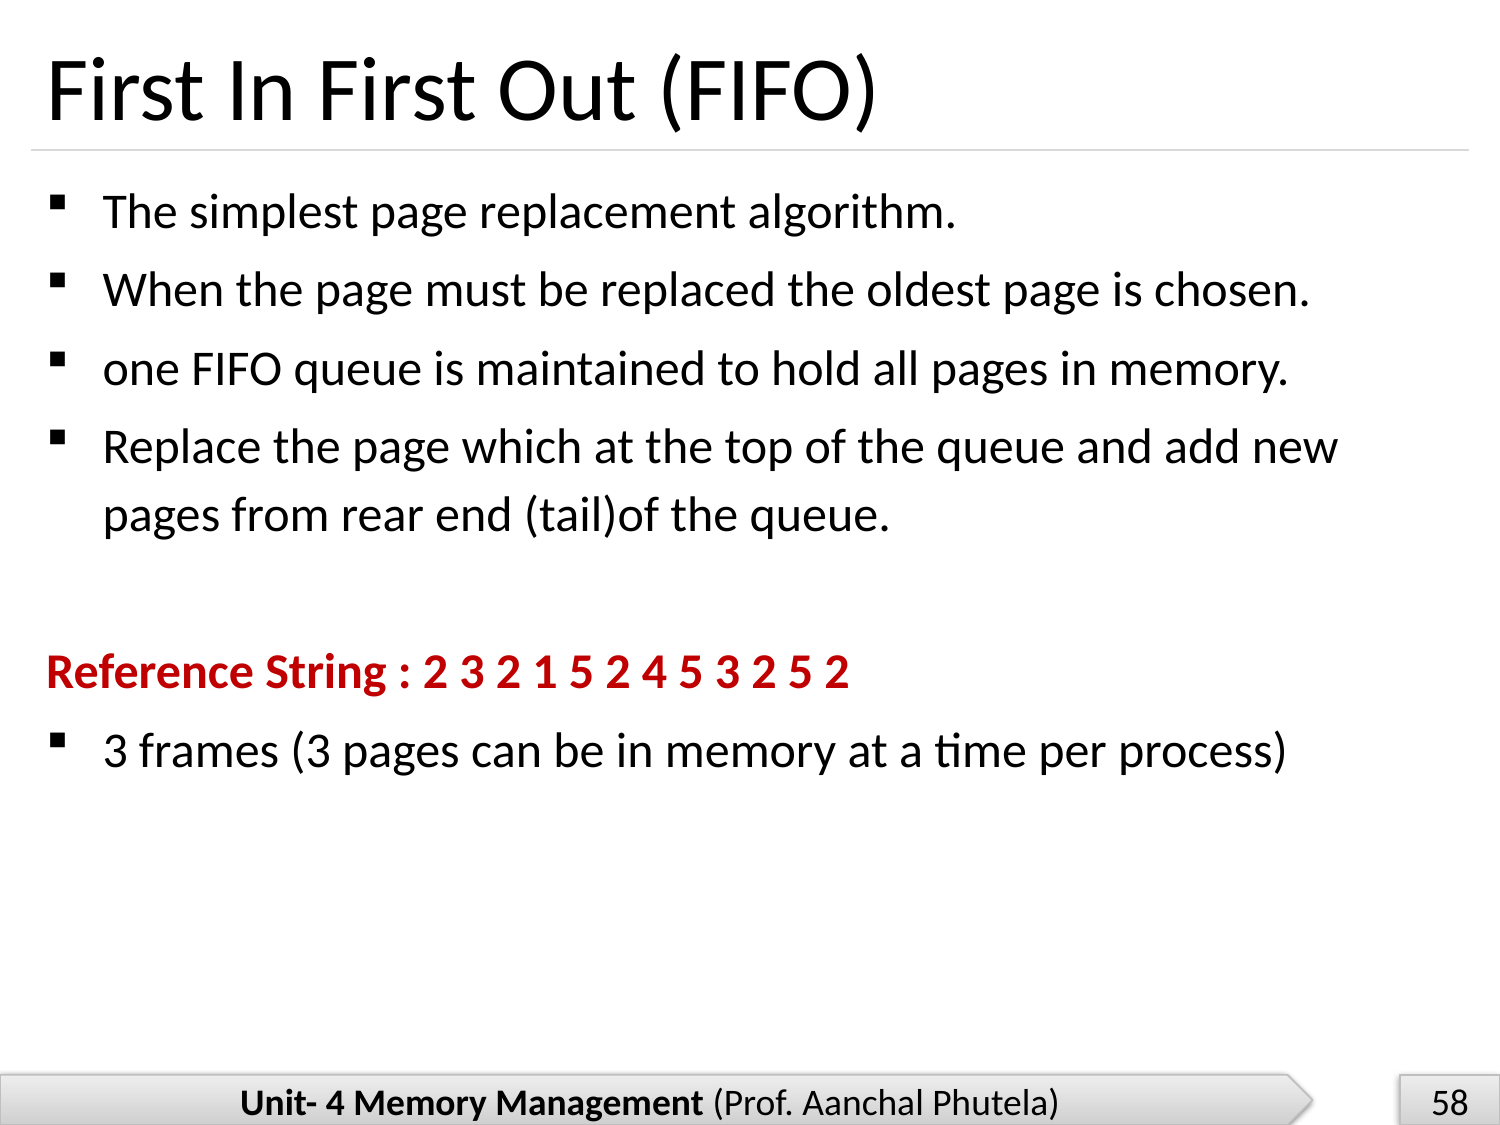

# First In First Out (FIFO)
The simplest page replacement algorithm.
When the page must be replaced the oldest page is chosen.
one FIFO queue is maintained to hold all pages in memory.
Replace the page which at the top of the queue and add new pages from rear end (tail)of the queue.

Reference String : 2 3 2 1 5 2 4 5 3 2 5 2
3 frames (3 pages can be in memory at a time per process)